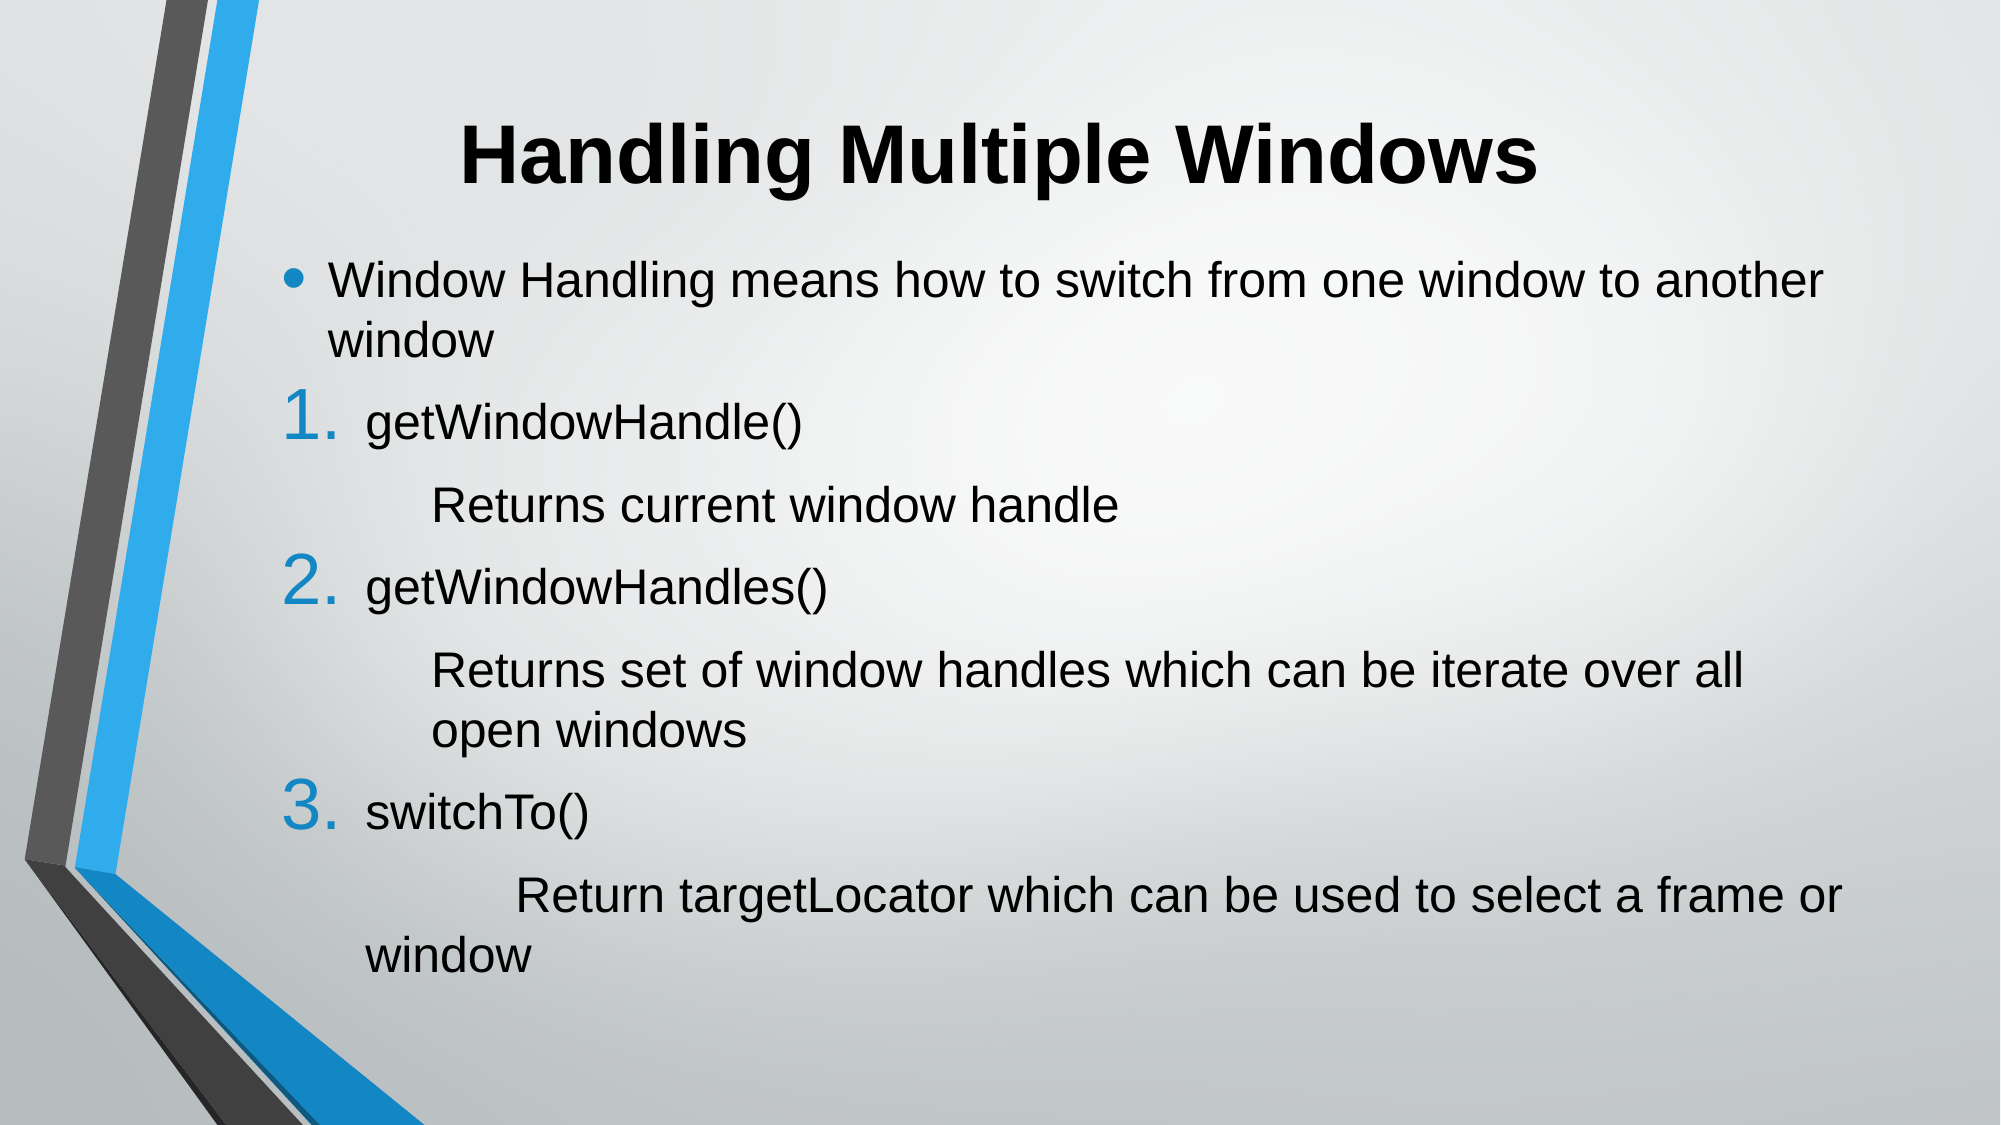

# Handling Multiple Windows
Window Handling means how to switch from one window to another window
getWindowHandle()
	Returns current window handle
getWindowHandles()
	Returns set of window handles which can be iterate over all open windows
switchTo()
		Return targetLocator which can be used to select a frame or window